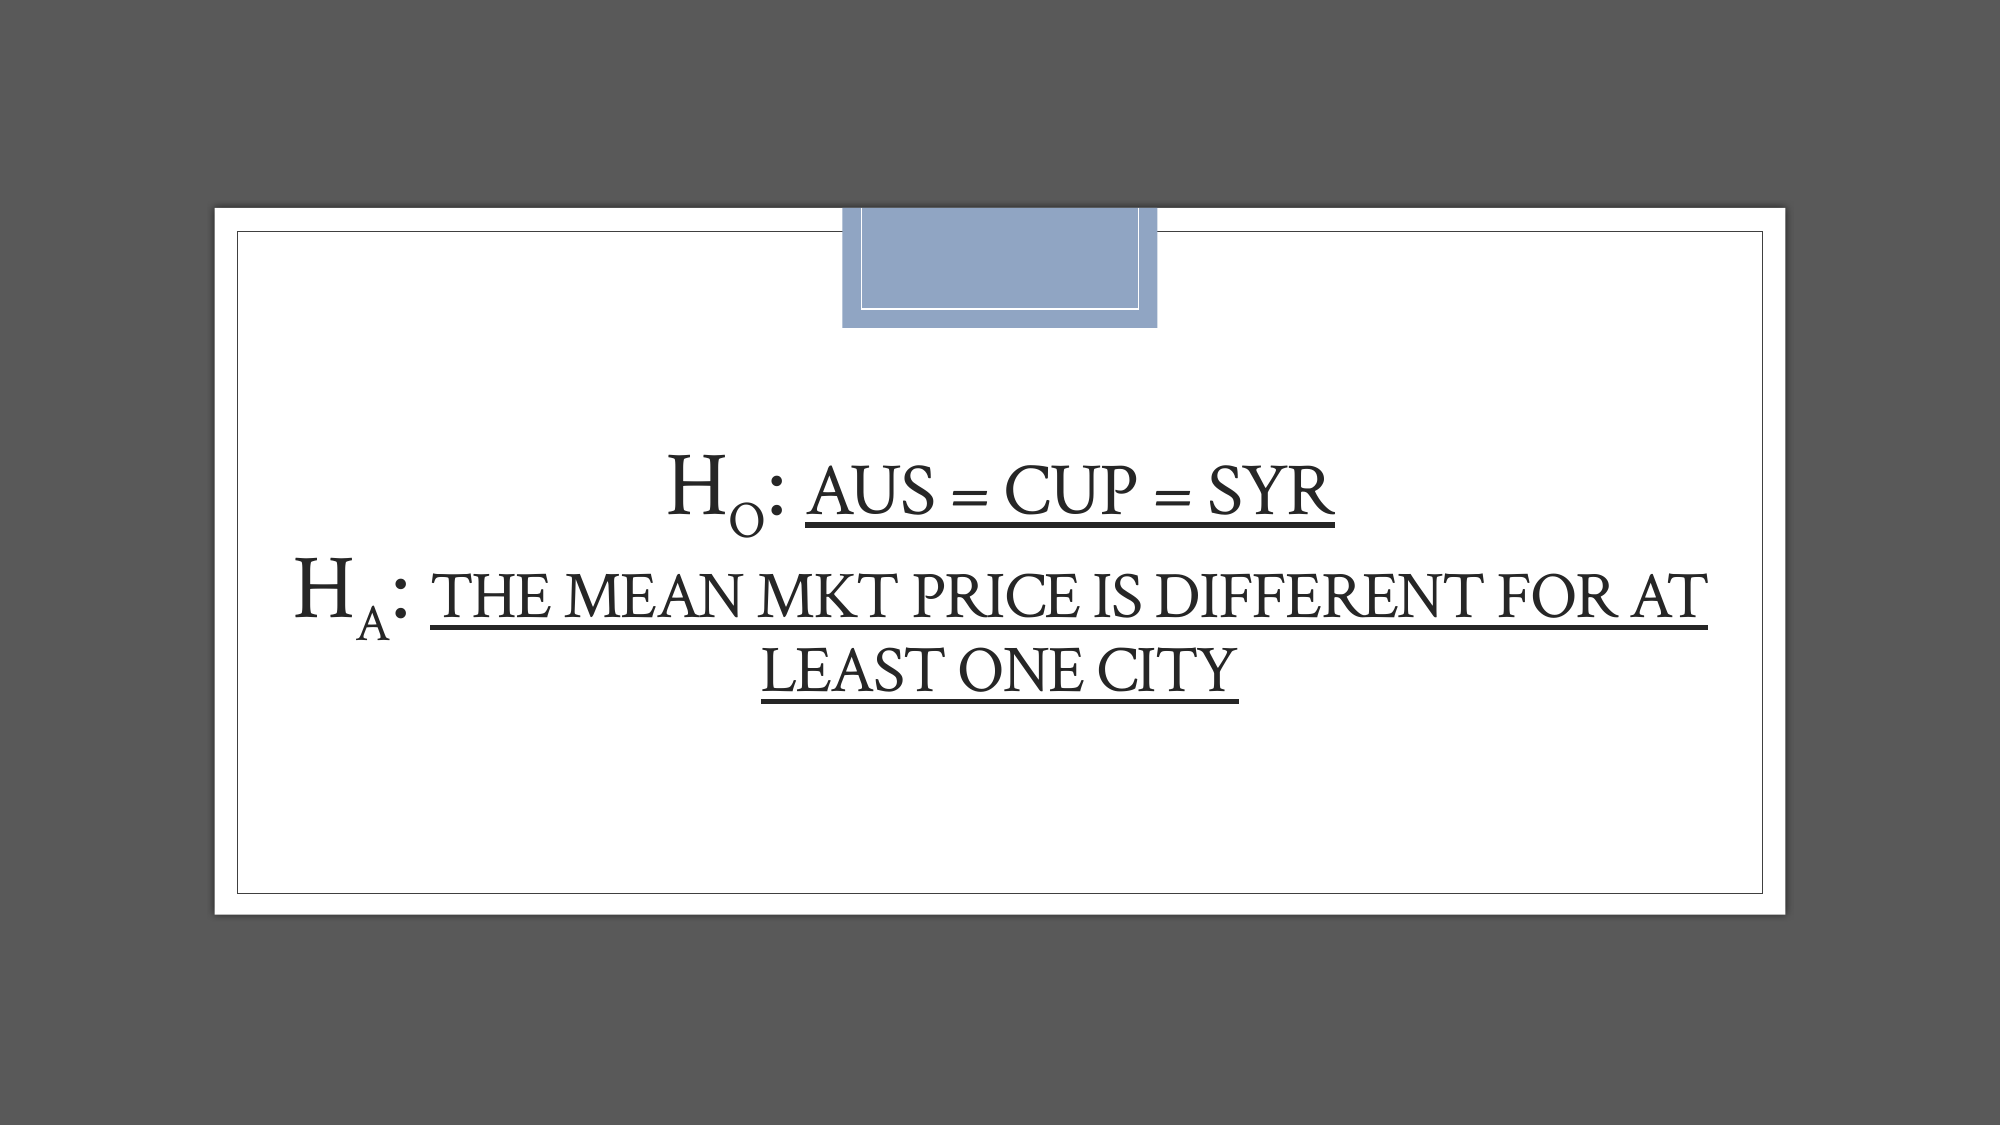

# Ho: Aus = cup = syr HA: The mean mkt price is different for at least one city